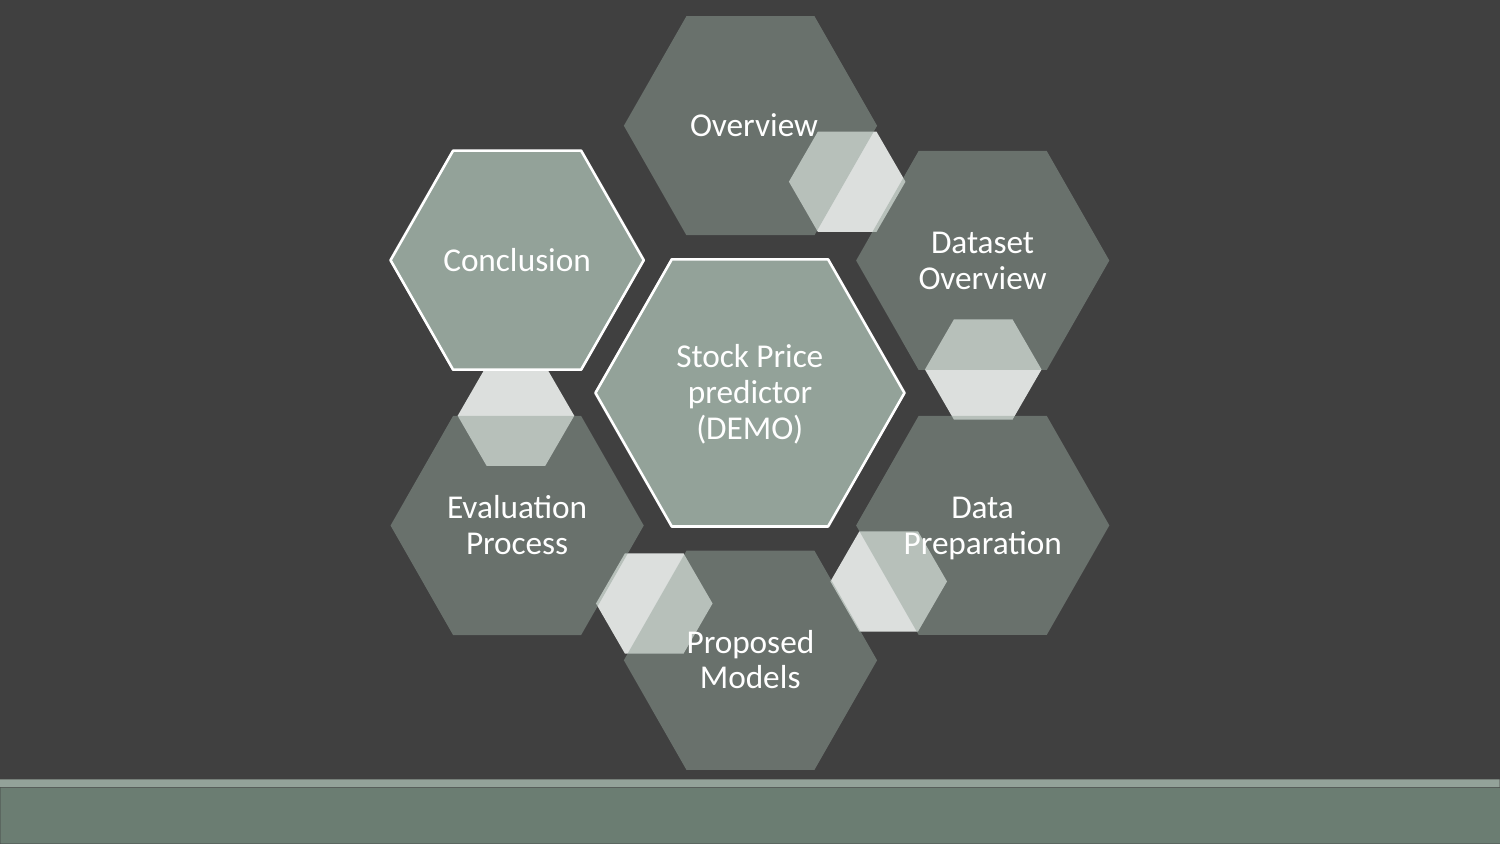

Stock Price predictor (DEMO)
 Overview
Dataset Overview
Data Preparation
Proposed Models
Evaluation Process
Conclusion